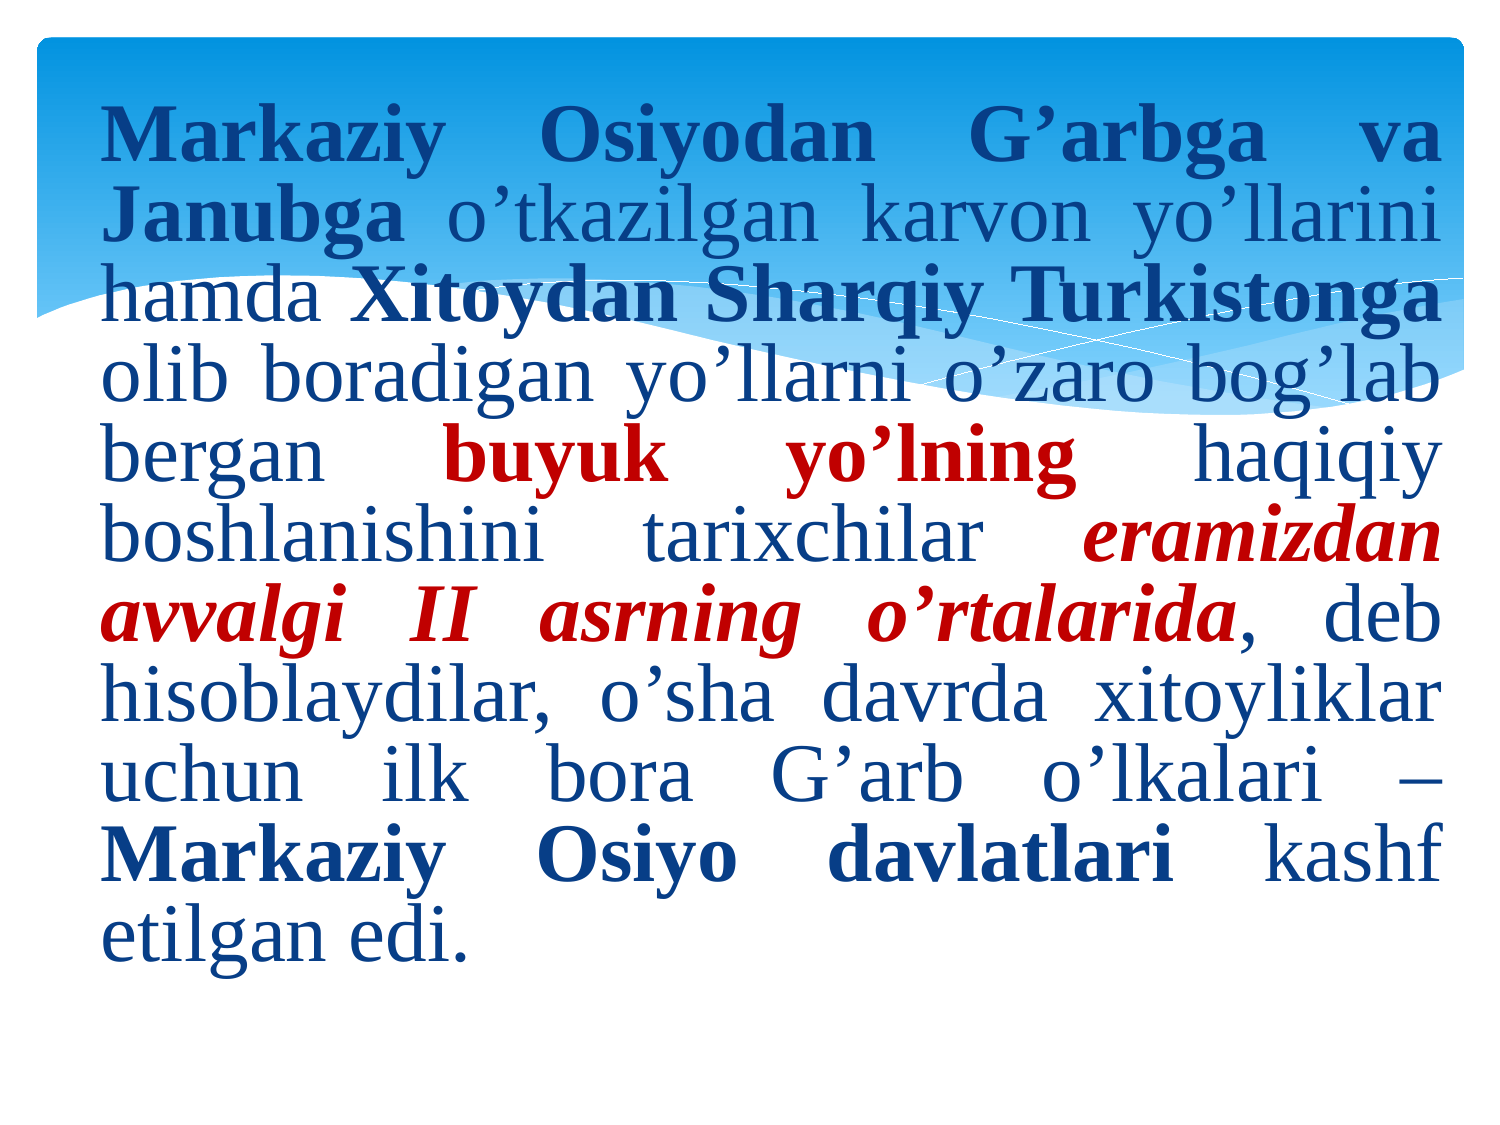

Markaziy Osiyodan G’arbga va Janubga o’tkazilgan karvon yo’llarini hamda Xitoydan Sharqiy Turkistonga olib boradigan yo’llarni o’zaro bog’lab bergan buyuk yo’lning haqiqiy boshlanishini tarixchilar eramizdan avvalgi II asrning o’rtalarida, deb hisoblaydilar, o’sha davrda xitoyliklar uchun ilk bora G’arb o’lkalari – Markaziy Osiyo davlatlari kashf etilgan edi.